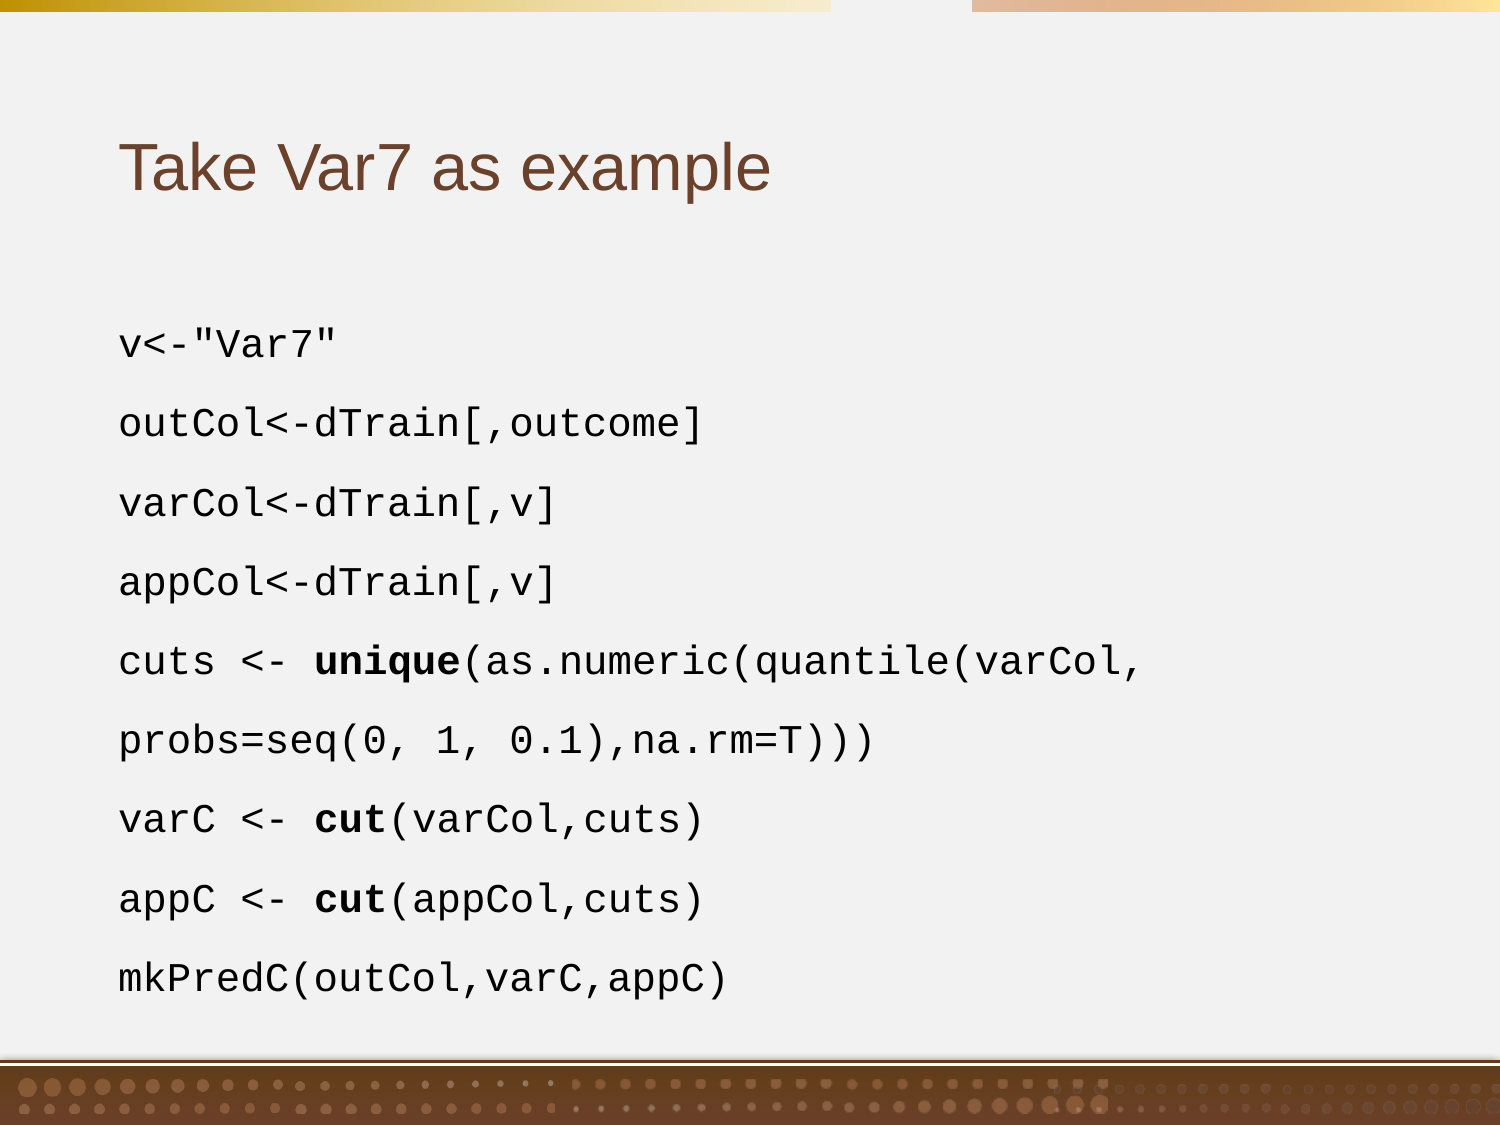

# Take Var7 as example
v<-"Var7"
outCol<-dTrain[,outcome]
varCol<-dTrain[,v]
appCol<-dTrain[,v]
cuts <- unique(as.numeric(quantile(varCol,
probs=seq(0, 1, 0.1),na.rm=T)))
varC <- cut(varCol,cuts)
appC <- cut(appCol,cuts)
mkPredC(outCol,varC,appC)